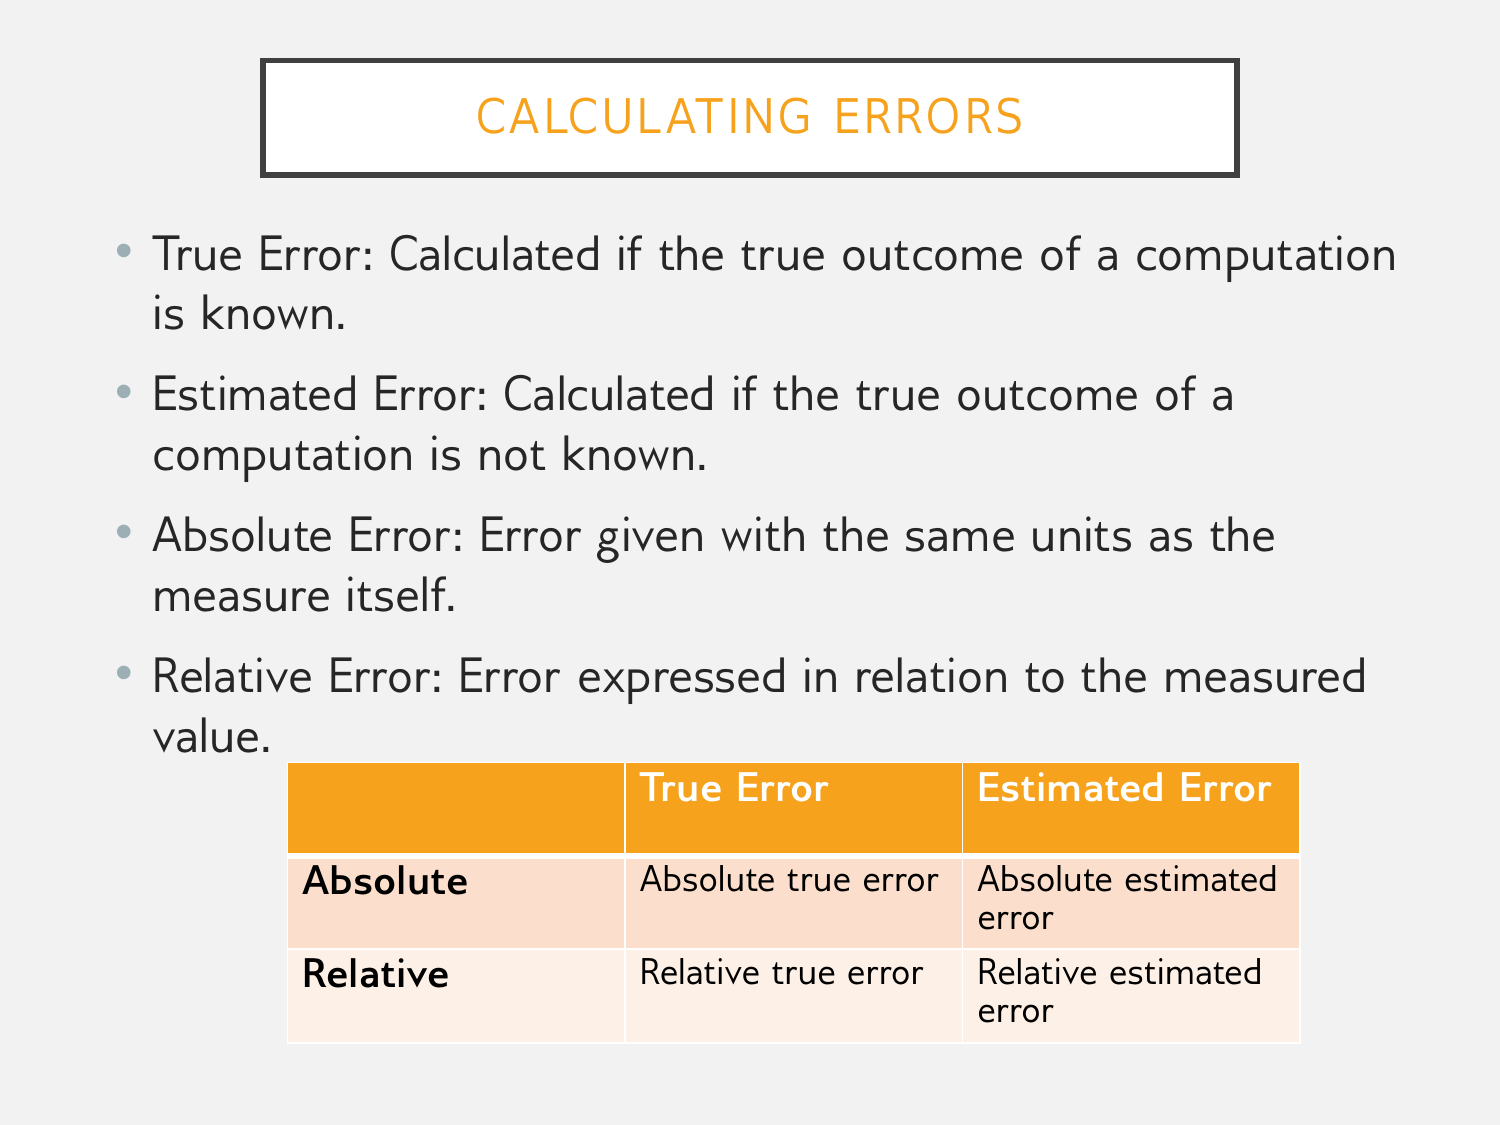

# Calculating Errors
True Error: Calculated if the true outcome of a computation is known.
Estimated Error: Calculated if the true outcome of a computation is not known.
Absolute Error: Error given with the same units as the measure itself.
Relative Error: Error expressed in relation to the measured value.

|  | True Error | Estimated Error |
| --- | --- | --- |
| Absolute | Absolute true error | Absolute estimated error |
| Relative | Relative true error | Relative estimated error |